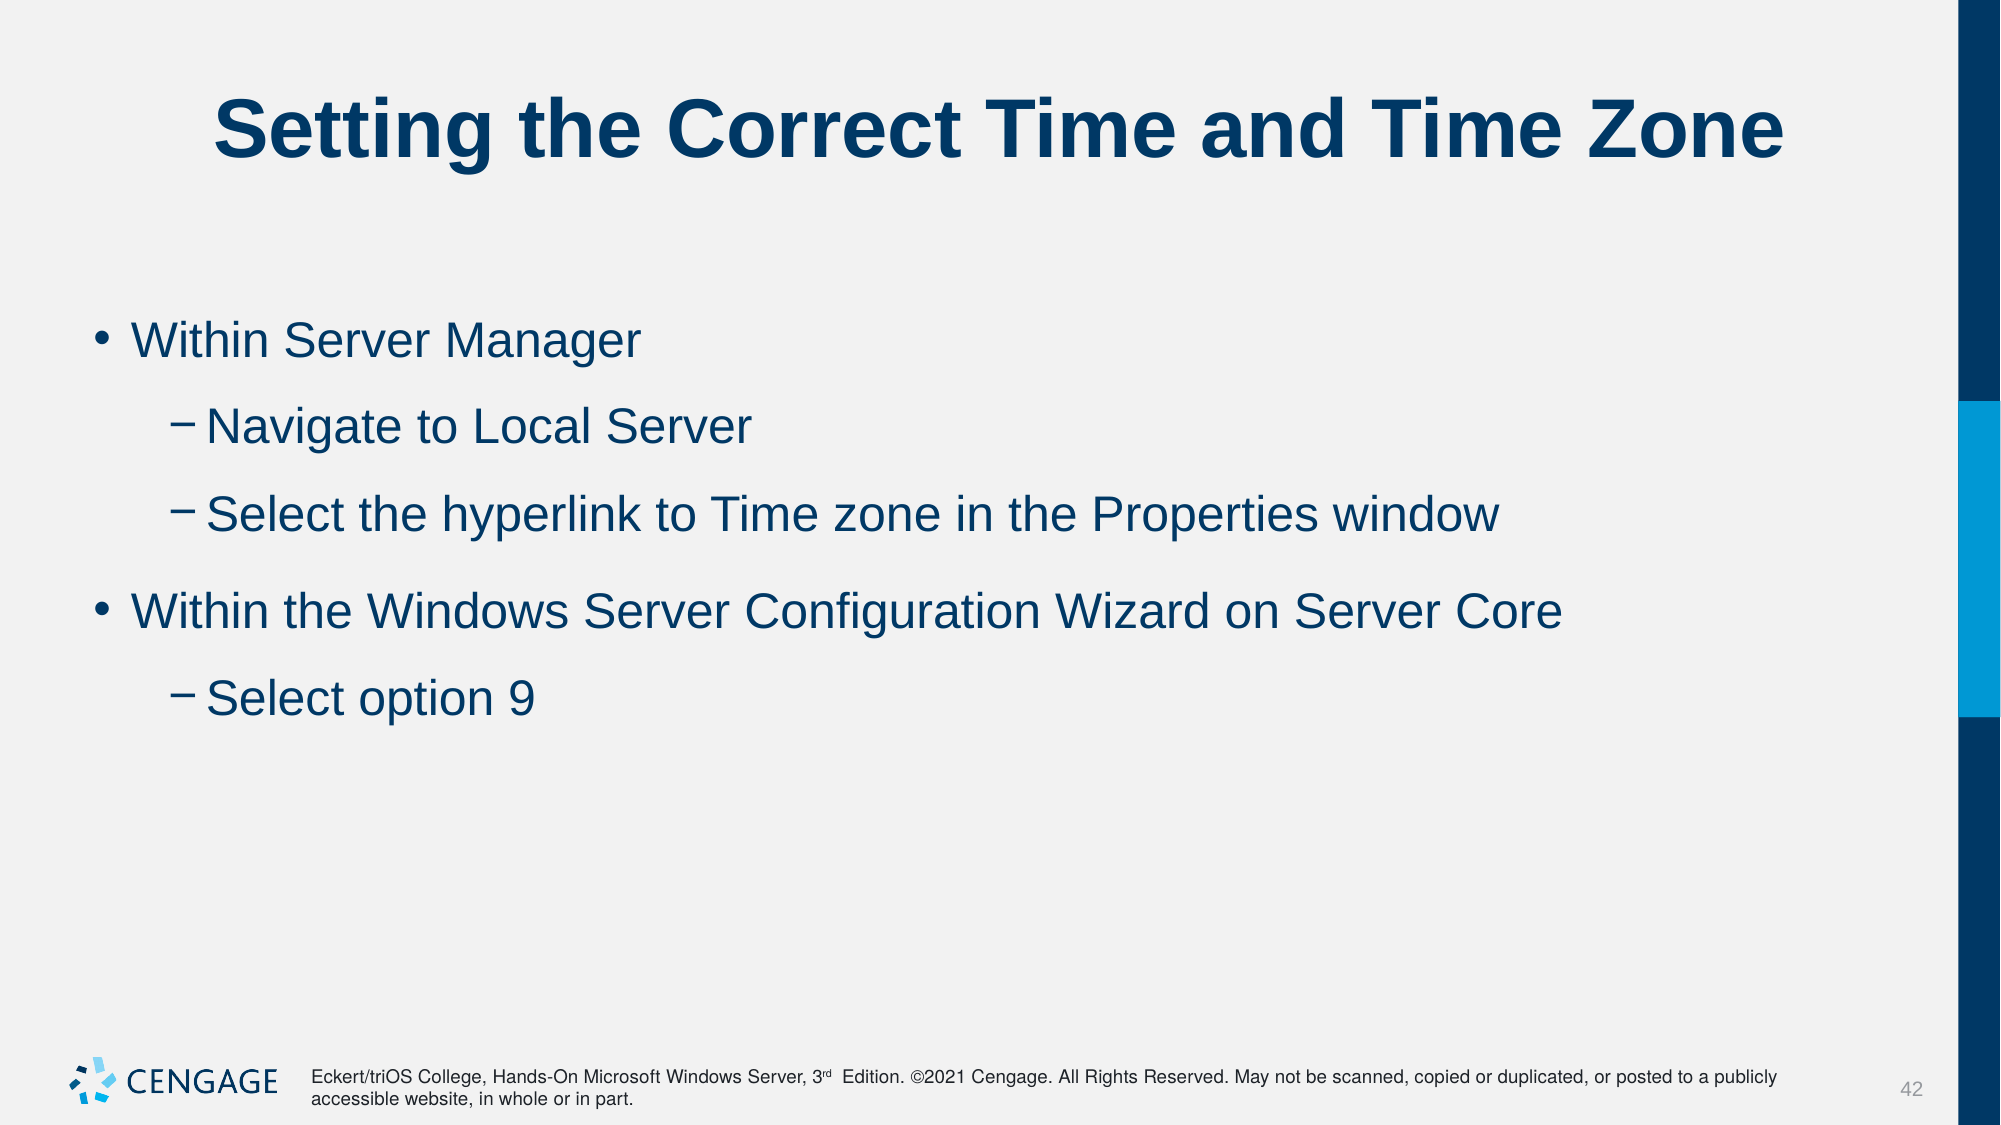

# Setting the Correct Time and Time Zone
Within Server Manager
Navigate to Local Server
Select the hyperlink to Time zone in the Properties window
Within the Windows Server Configuration Wizard on Server Core
Select option 9